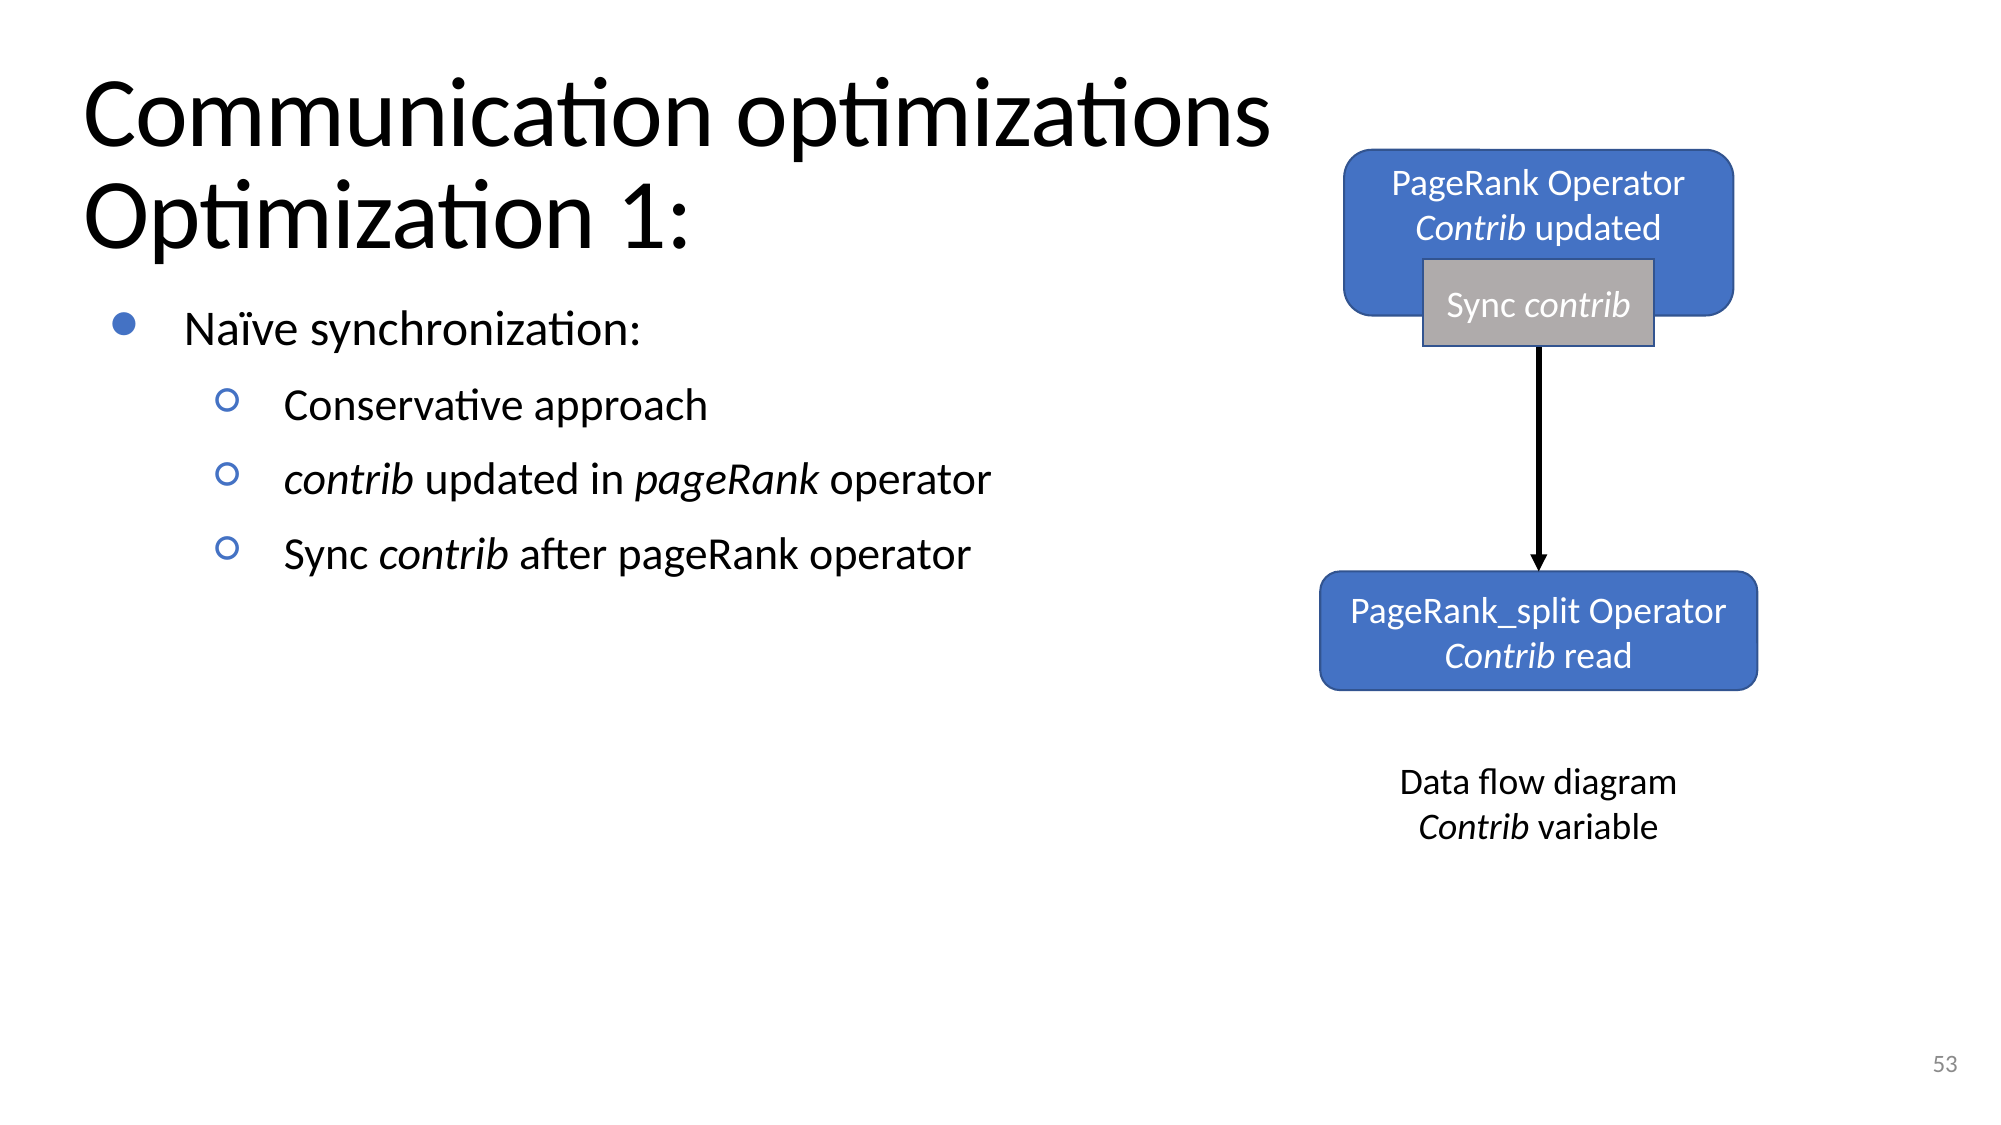

Communication optimizations
Optimization 1:
PageRank Operator
Contrib updated
Sync contrib

Naïve synchronization:
Conservative approach
contrib updated in pageRank operator
Sync contrib after pageRank operator

PageRank_split Operator
Contrib read
Data flow diagram
Contrib variable
53